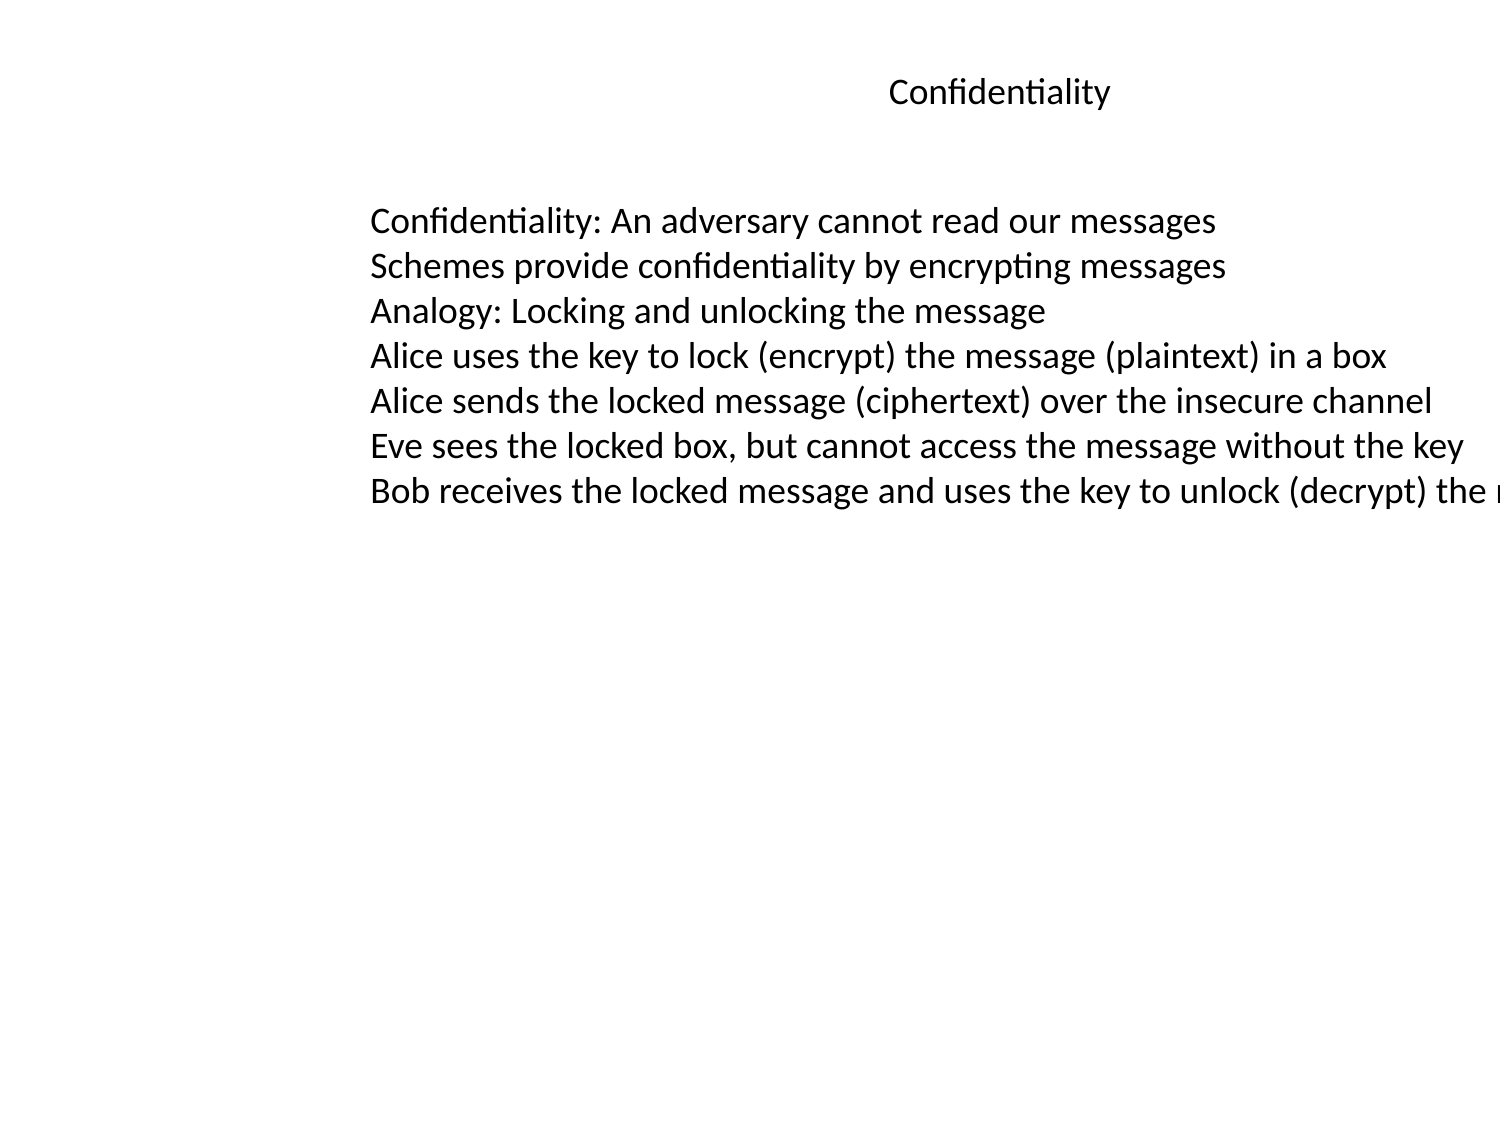

Confidentiality
Confidentiality: An adversary cannot read our messages
Schemes provide confidentiality by encrypting messages
Analogy: Locking and unlocking the message
Alice uses the key to lock (encrypt) the message (plaintext) in a box
Alice sends the locked message (ciphertext) over the insecure channel
Eve sees the locked box, but cannot access the message without the key
Bob receives the locked message and uses the key to unlock (decrypt) the message